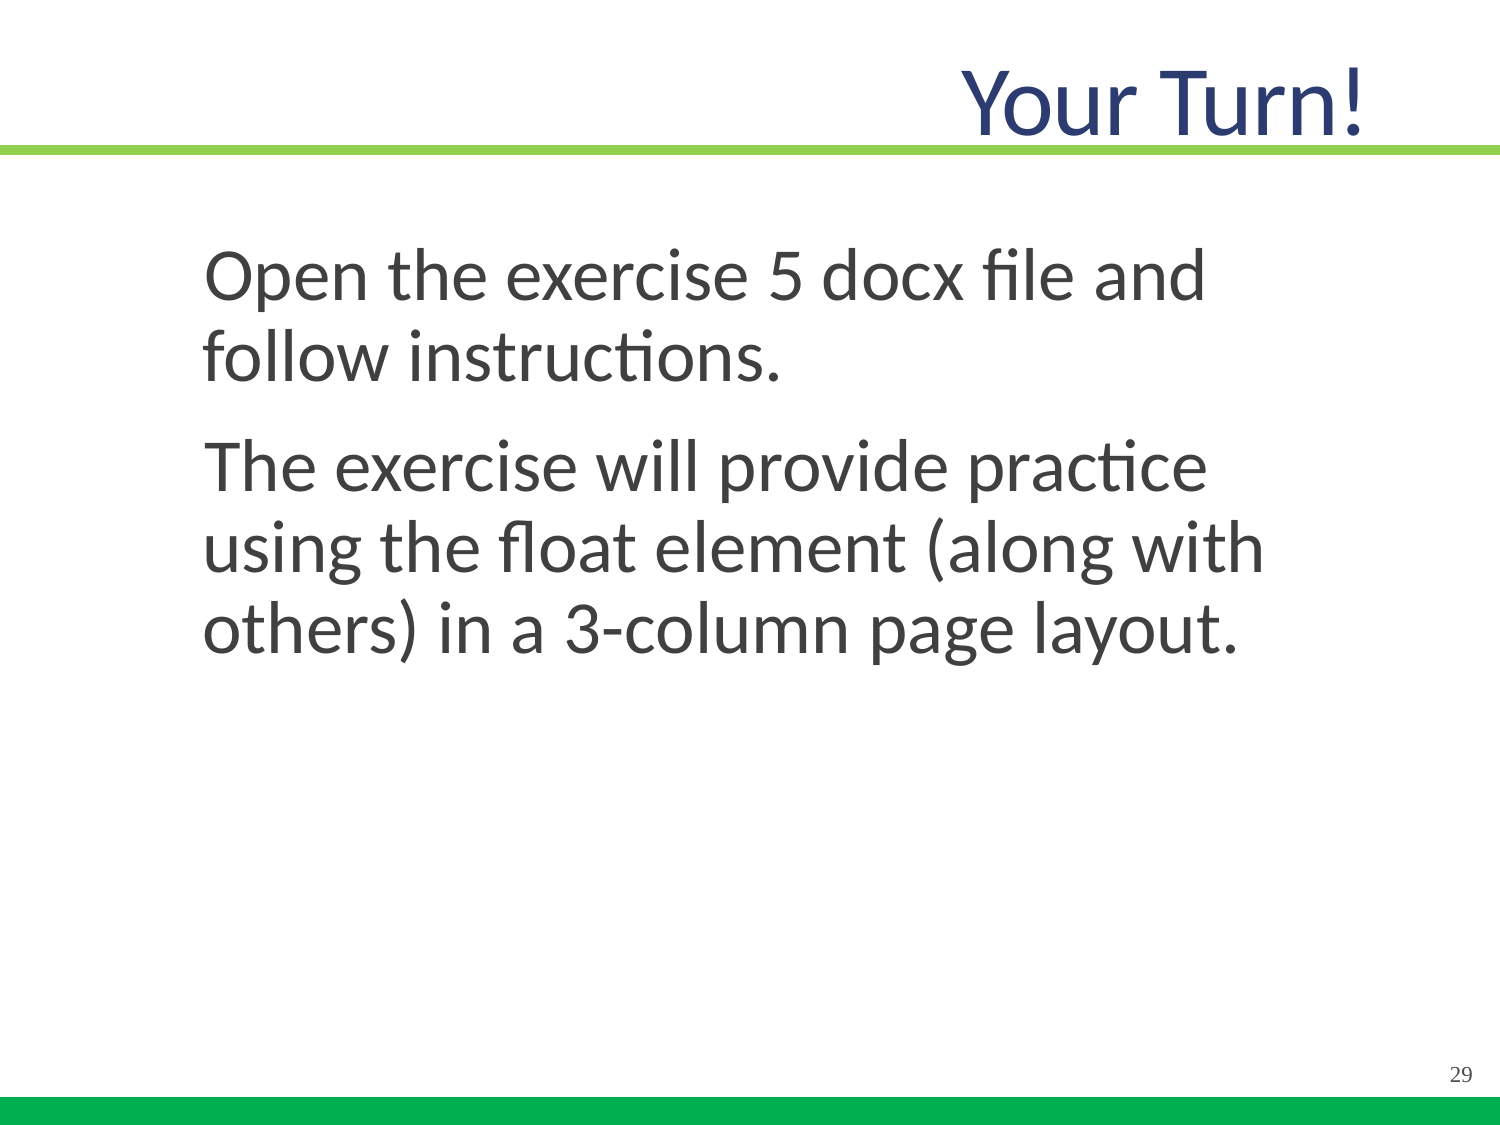

# Your Turn!

Open the exercise 5 docx file and follow instructions.
The exercise will provide practice using the float element (along with others) in a 3-column page layout.

29